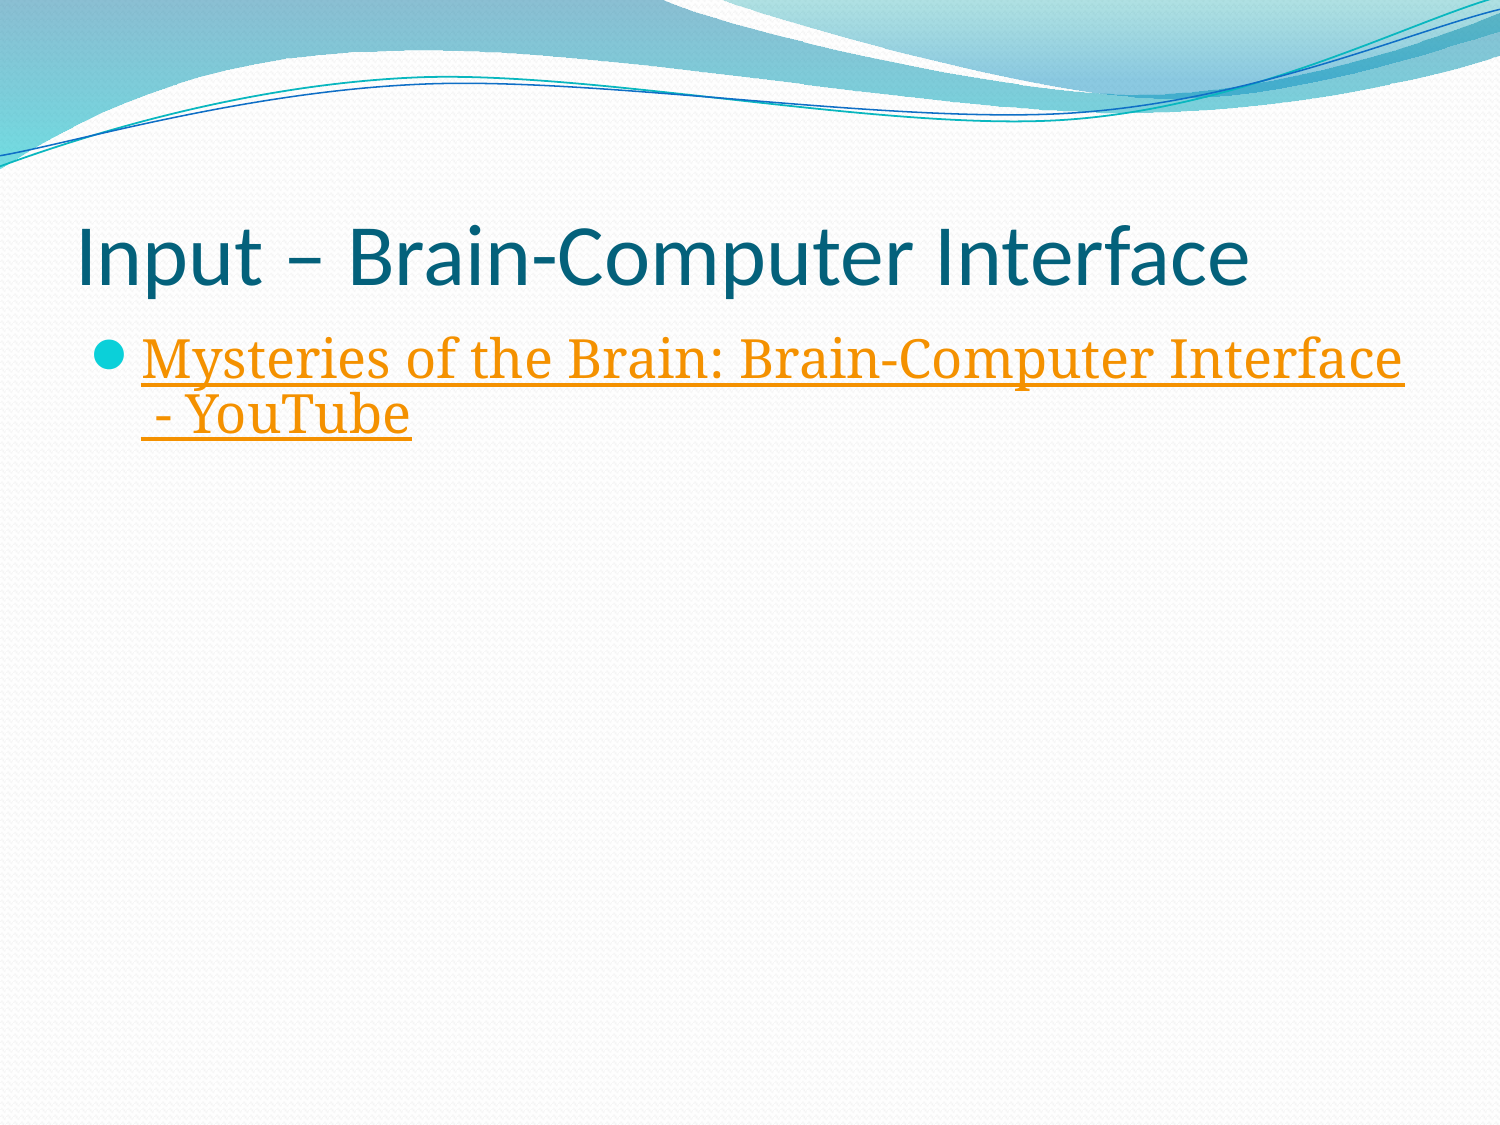

# Input – Brain-Computer Interface
Mysteries of the Brain: Brain-Computer Interface - YouTube